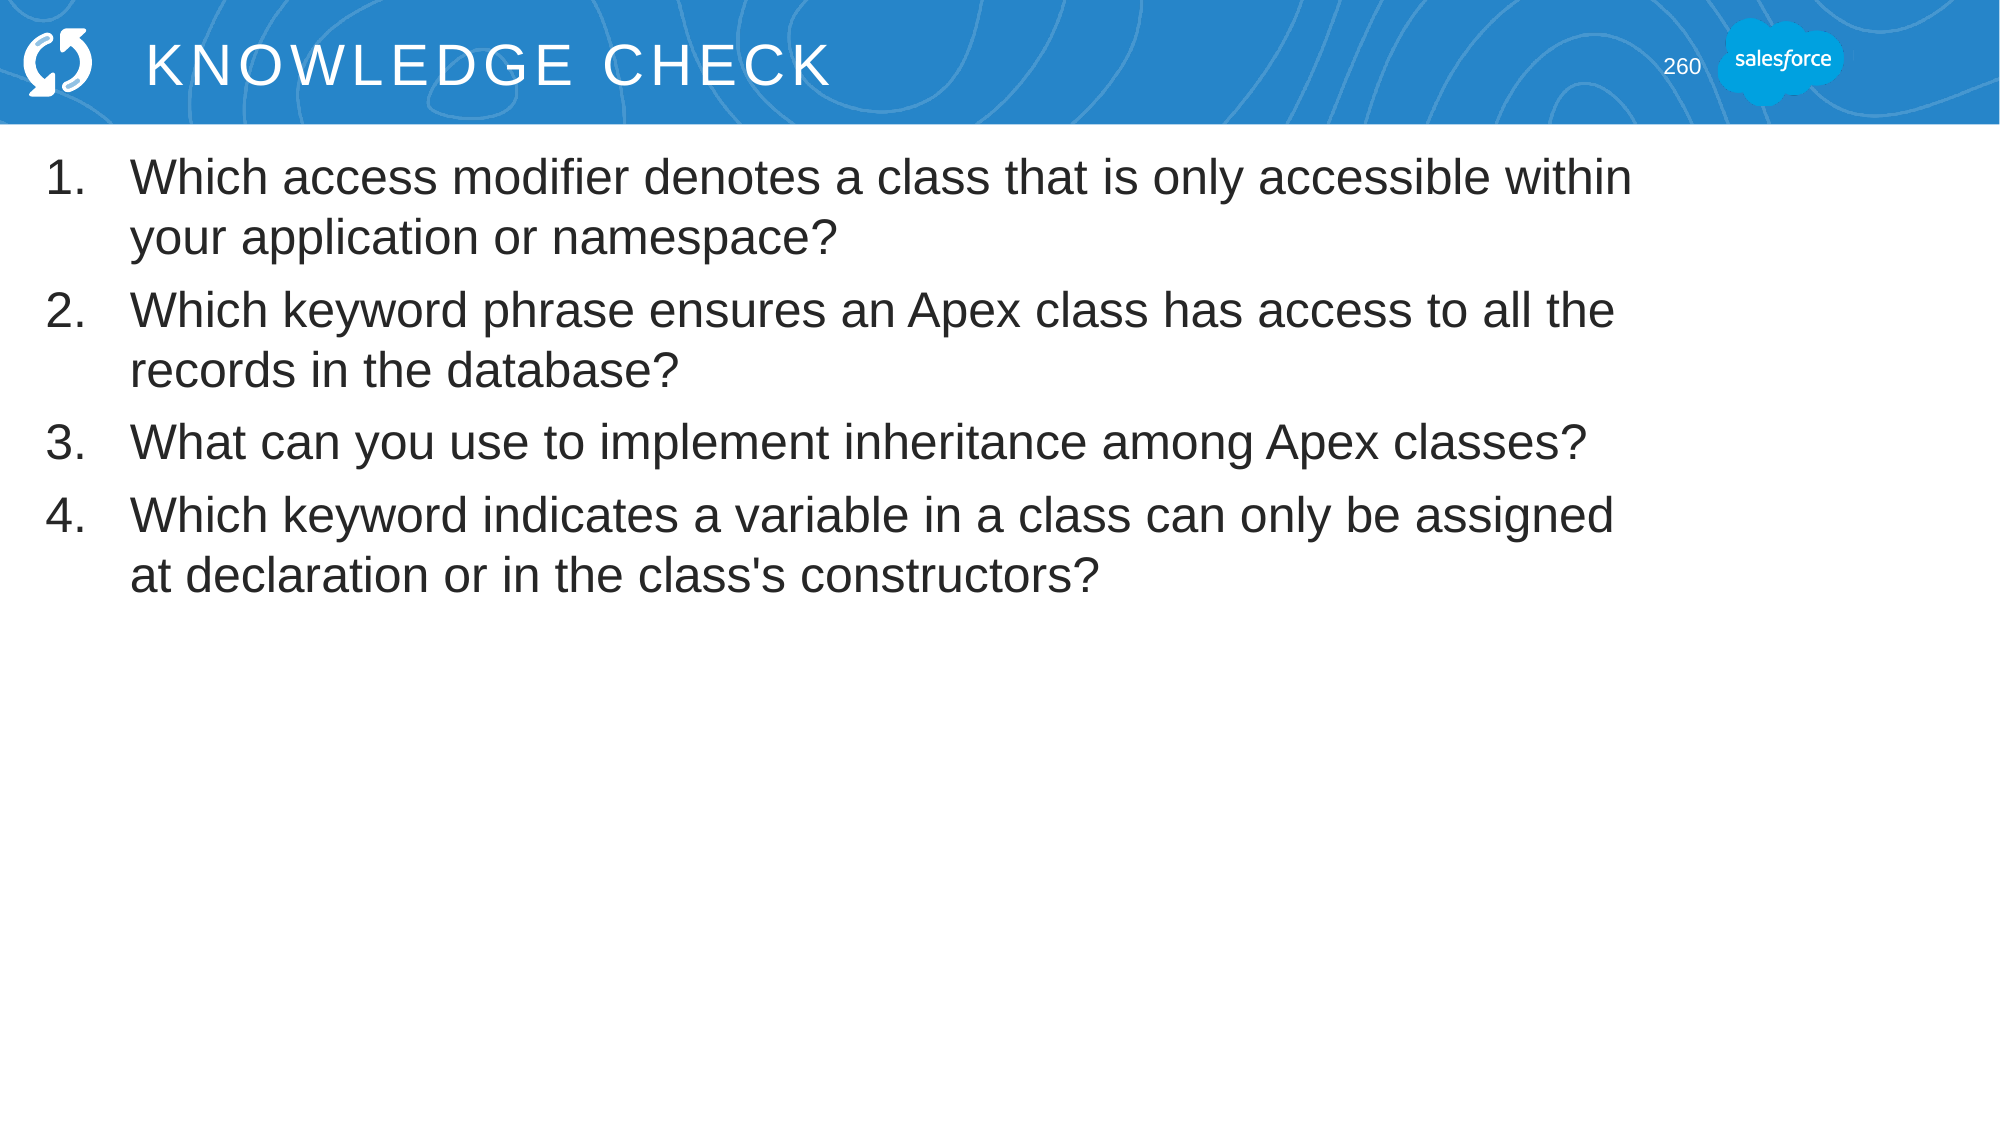

# Knowledge Check
260
Which access modifier denotes a class that is only accessible within your application or namespace?
Which keyword phrase ensures an Apex class has access to all the records in the database?
What can you use to implement inheritance among Apex classes?
Which keyword indicates a variable in a class can only be assigned
at declaration or in the class's constructors?